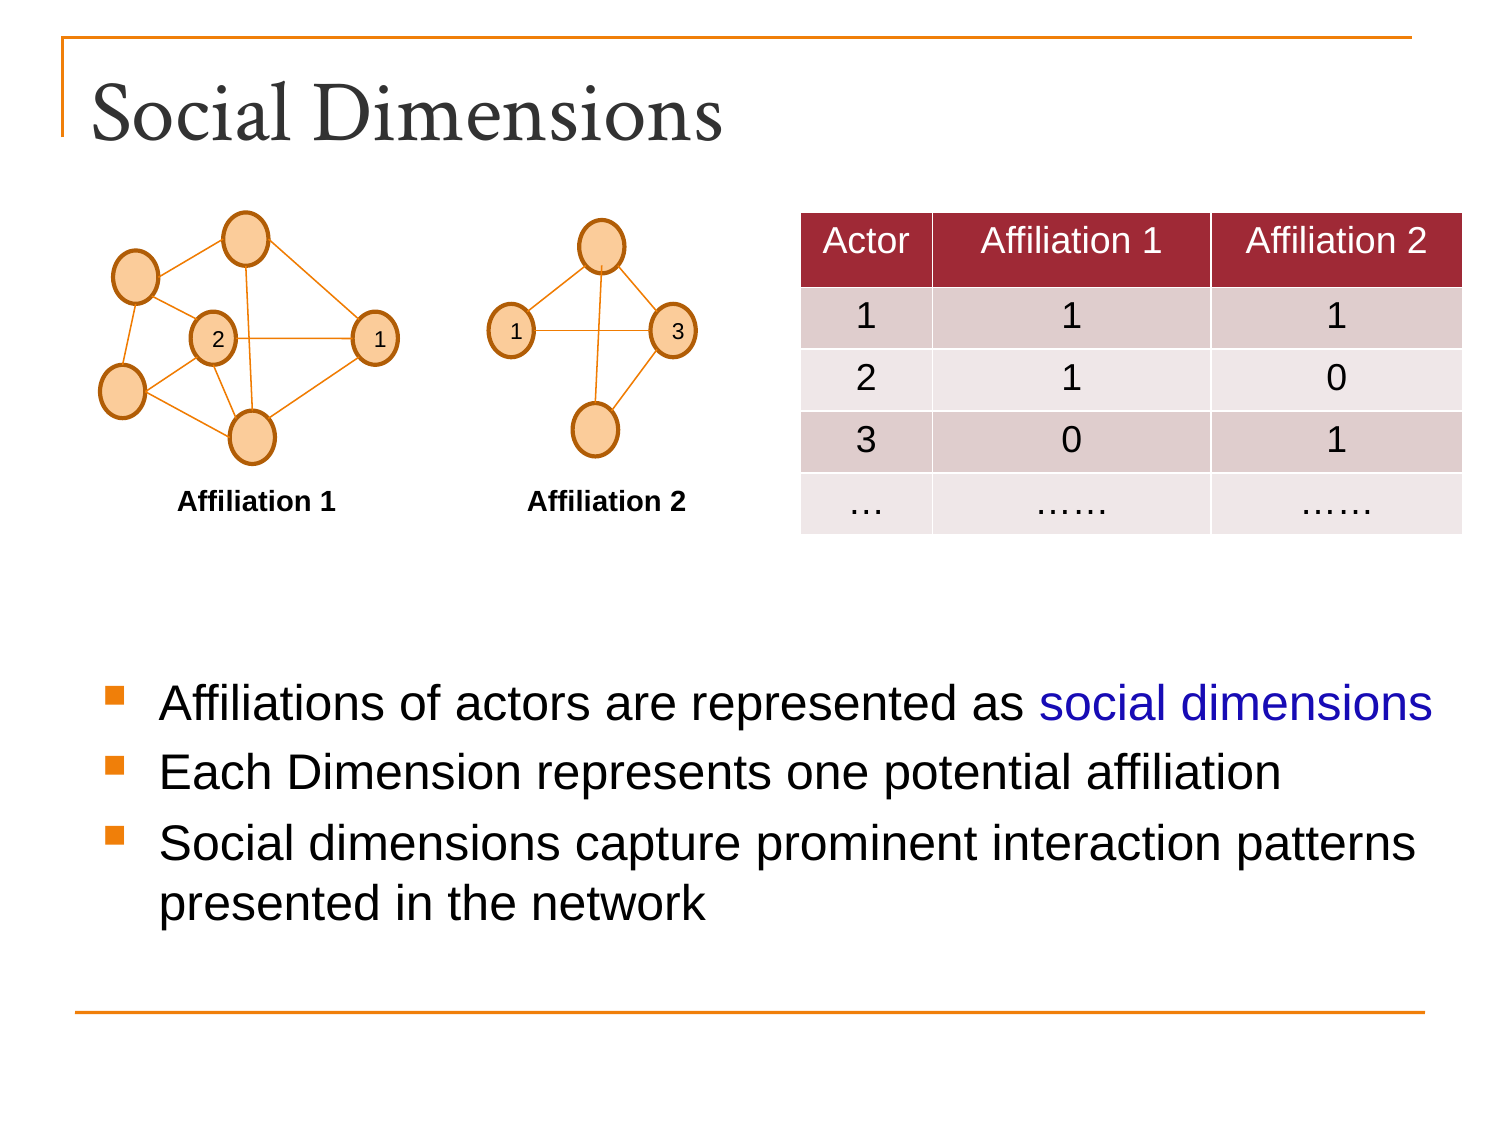

# Social Dimensions

2
1

| Actor | Affiliation 1 | Affiliation 2 |
| --- | --- | --- |
| 1 | 1 | 1 |
| 2 | 1 | 0 |
| 3 | 0 | 1 |
| … | …… | …… |

1
3

Affiliation 1
Affiliation 2
Affiliations of actors are represented as social dimensions
Each Dimension represents one potential affiliation
Social dimensions capture prominent interaction patterns presented in the network